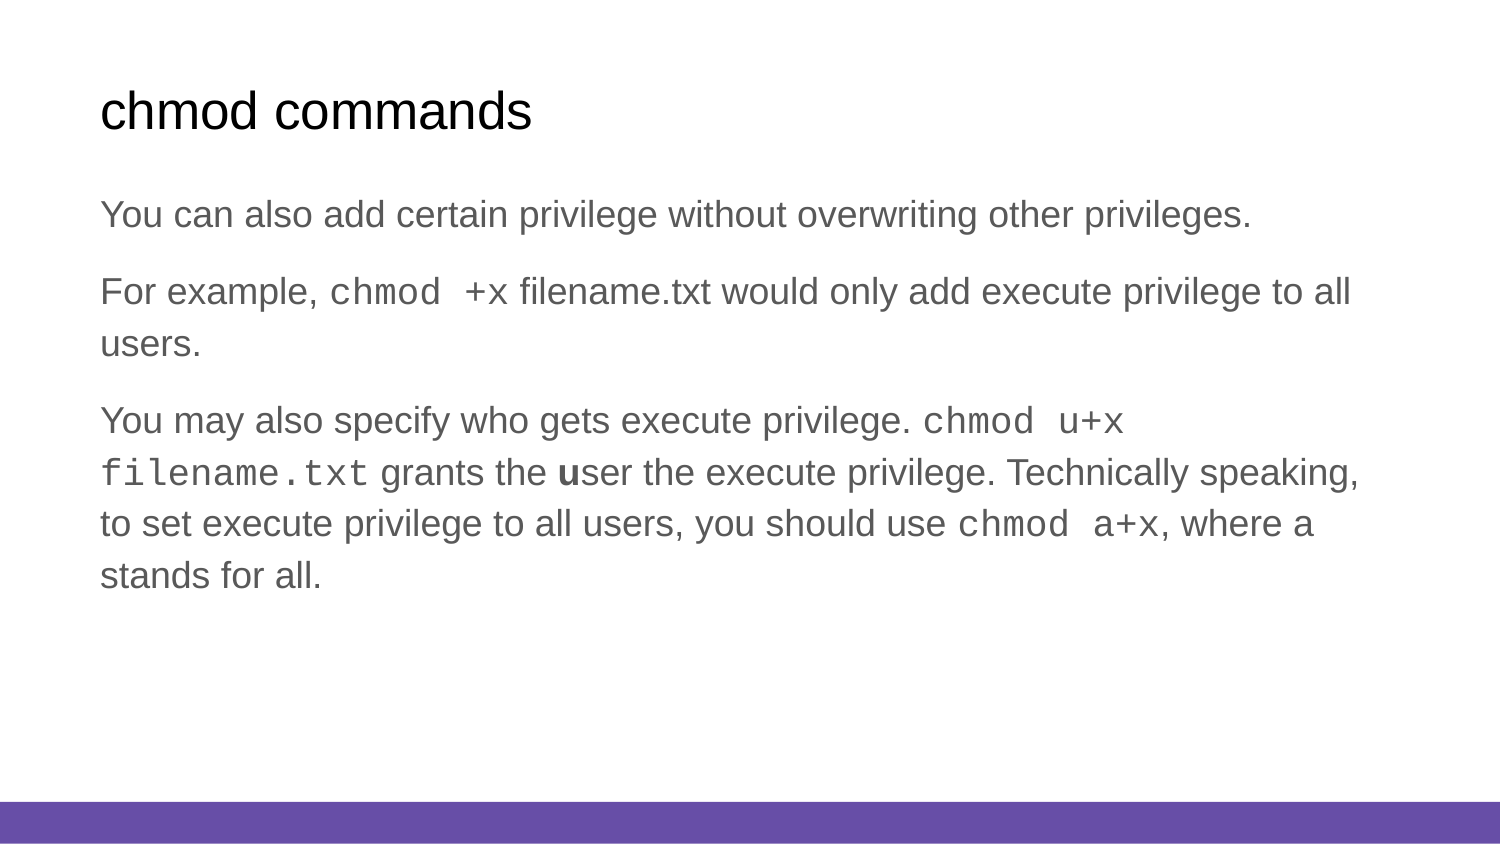

# chmod commands
You can also add certain privilege without overwriting other privileges.
For example, chmod +x filename.txt would only add execute privilege to all users.
You may also specify who gets execute privilege. chmod u+x filename.txt grants the user the execute privilege. Technically speaking, to set execute privilege to all users, you should use chmod a+x, where a stands for all.